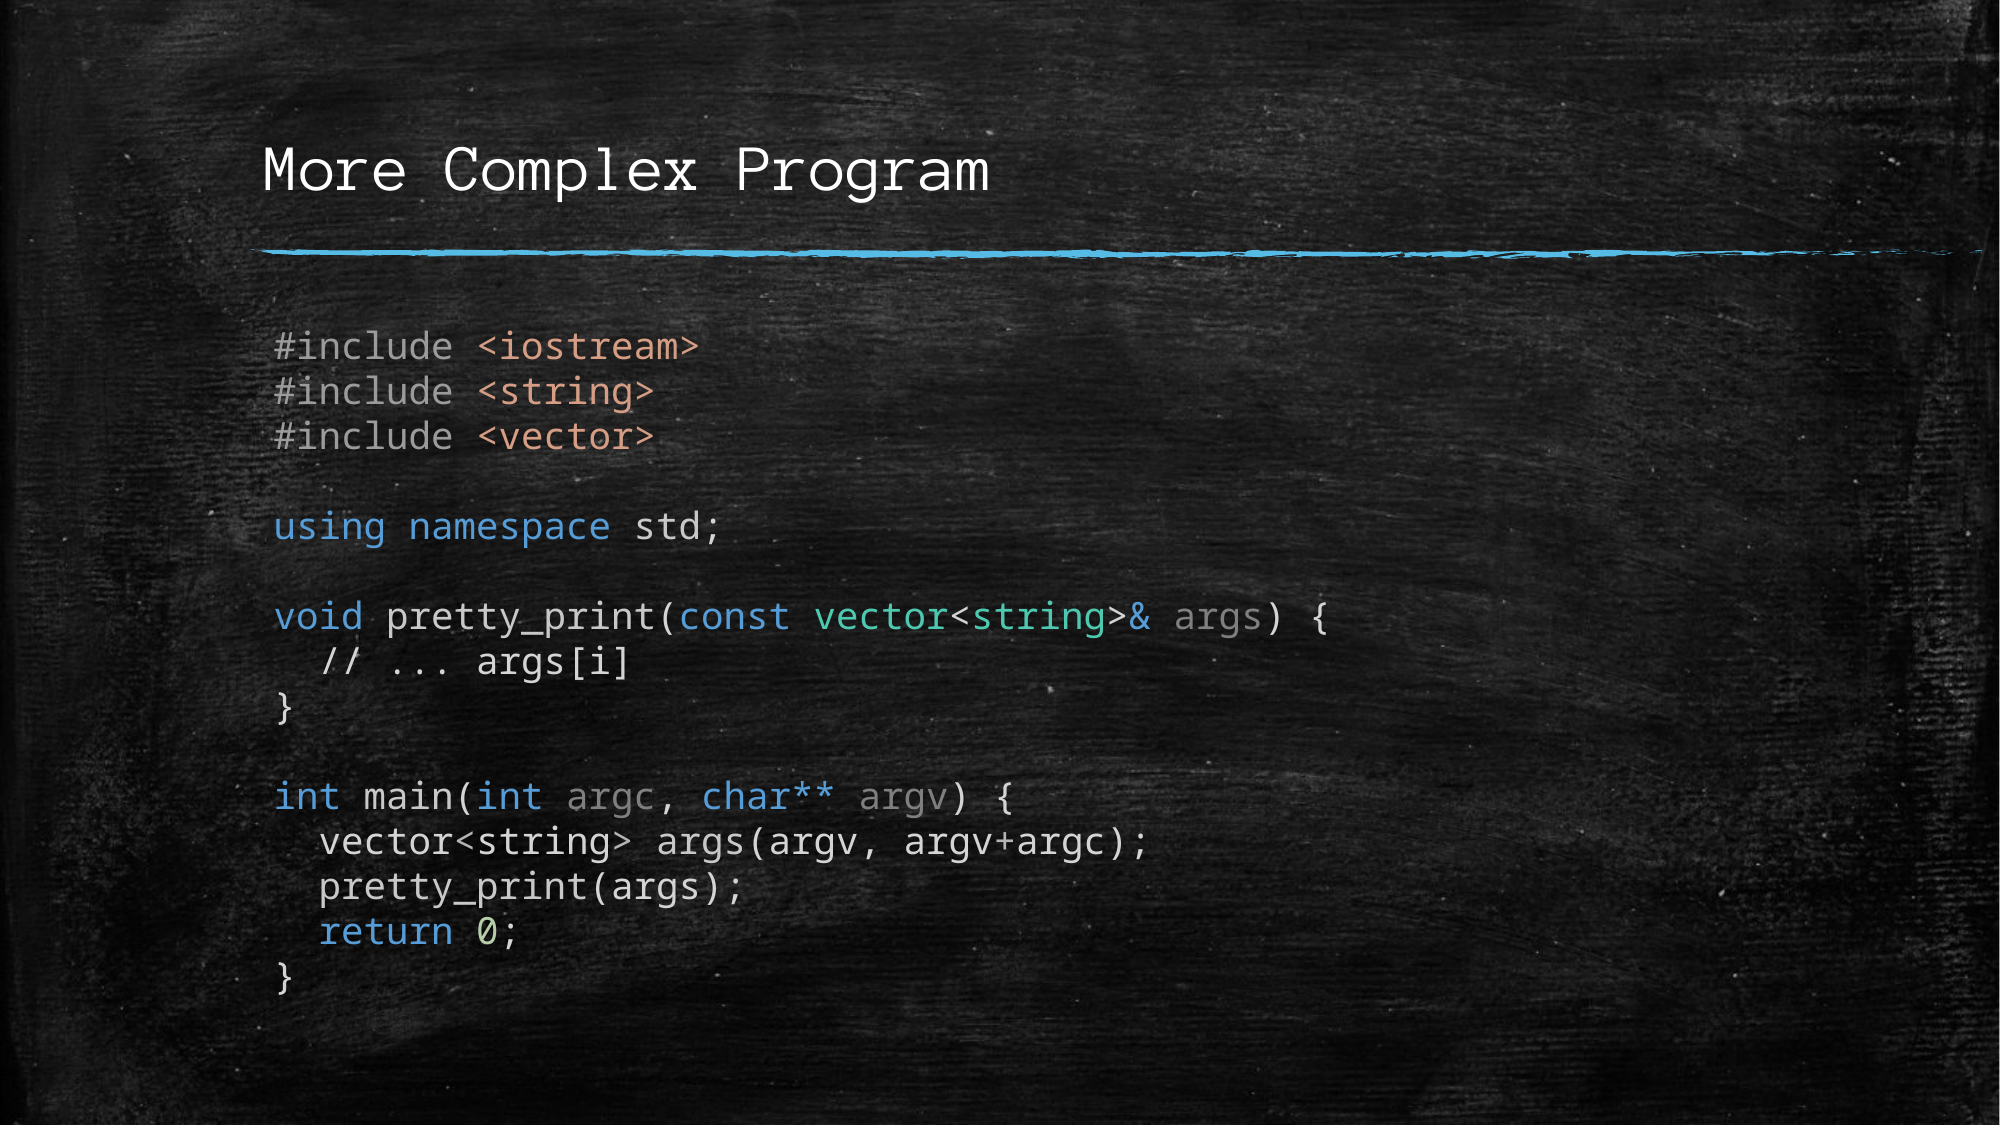

# More Complex Program
#include <iostream>
#include <string>
#include <vector>

using namespace std;

void pretty_print(const vector<string>& args) {
  // ... args[i]
}

int main(int argc, char** argv) {
  vector<string> args(argv, argv+argc);
  pretty_print(args);
  return 0;
}